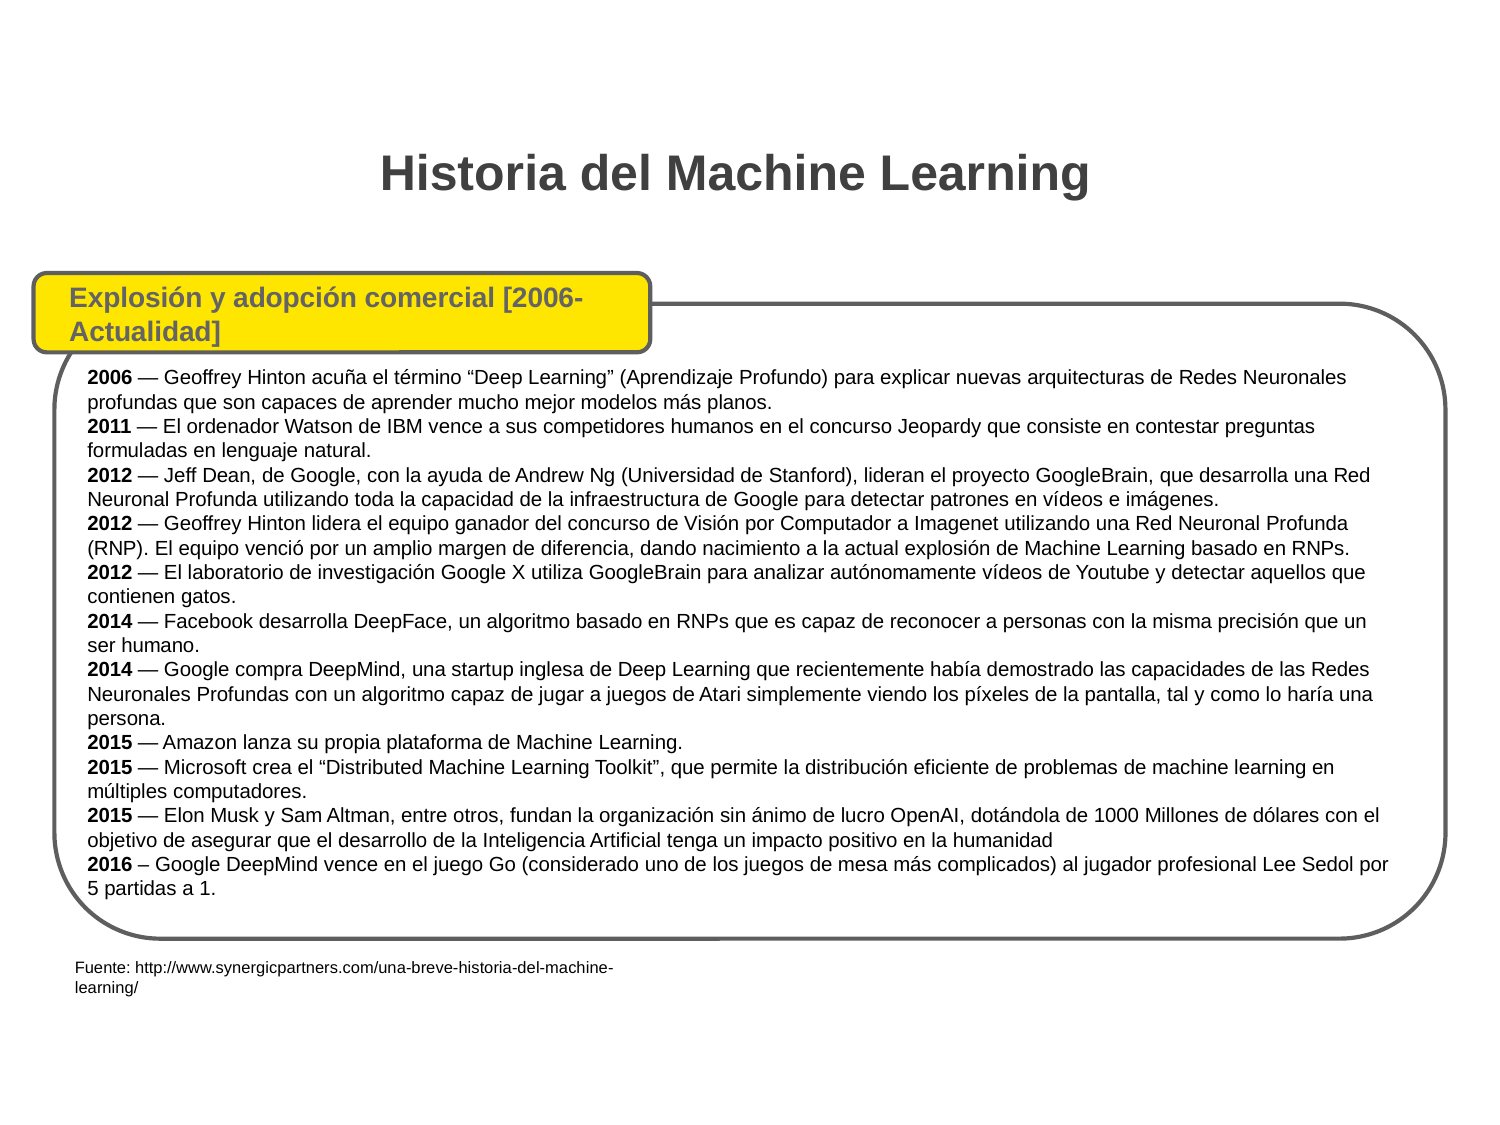

Historia del Machine Learning
Explosión y adopción comercial [2006-Actualidad]

2006 — Geoffrey Hinton acuña el término “Deep Learning” (Aprendizaje Profundo) para explicar nuevas arquitecturas de Redes Neuronales profundas que son capaces de aprender mucho mejor modelos más planos.
2011 — El ordenador Watson de IBM vence a sus competidores humanos en el concurso Jeopardy que consiste en contestar preguntas formuladas en lenguaje natural.
2012 — Jeff Dean, de Google, con la ayuda de Andrew Ng (Universidad de Stanford), lideran el proyecto GoogleBrain, que desarrolla una Red Neuronal Profunda utilizando toda la capacidad de la infraestructura de Google para detectar patrones en vídeos e imágenes.
2012 — Geoffrey Hinton lidera el equipo ganador del concurso de Visión por Computador a Imagenet utilizando una Red Neuronal Profunda (RNP). El equipo venció por un amplio margen de diferencia, dando nacimiento a la actual explosión de Machine Learning basado en RNPs.
2012 — El laboratorio de investigación Google X utiliza GoogleBrain para analizar autónomamente vídeos de Youtube y detectar aquellos que contienen gatos.
2014 — Facebook desarrolla DeepFace, un algoritmo basado en RNPs que es capaz de reconocer a personas con la misma precisión que un ser humano.
2014 — Google compra DeepMind, una startup inglesa de Deep Learning que recientemente había demostrado las capacidades de las Redes Neuronales Profundas con un algoritmo capaz de jugar a juegos de Atari simplemente viendo los píxeles de la pantalla, tal y como lo haría una persona.
2015 — Amazon lanza su propia plataforma de Machine Learning.
2015 — Microsoft crea el “Distributed Machine Learning Toolkit”, que permite la distribución eficiente de problemas de machine learning en múltiples computadores.
2015 — Elon Musk y Sam Altman, entre otros, fundan la organización sin ánimo de lucro OpenAI, dotándola de 1000 Millones de dólares con el objetivo de asegurar que el desarrollo de la Inteligencia Artificial tenga un impacto positivo en la humanidad
2016 – Google DeepMind vence en el juego Go (considerado uno de los juegos de mesa más complicados) al jugador profesional Lee Sedol por 5 partidas a 1.
Fuente: http://www.synergicpartners.com/una-breve-historia-del-machine-learning/